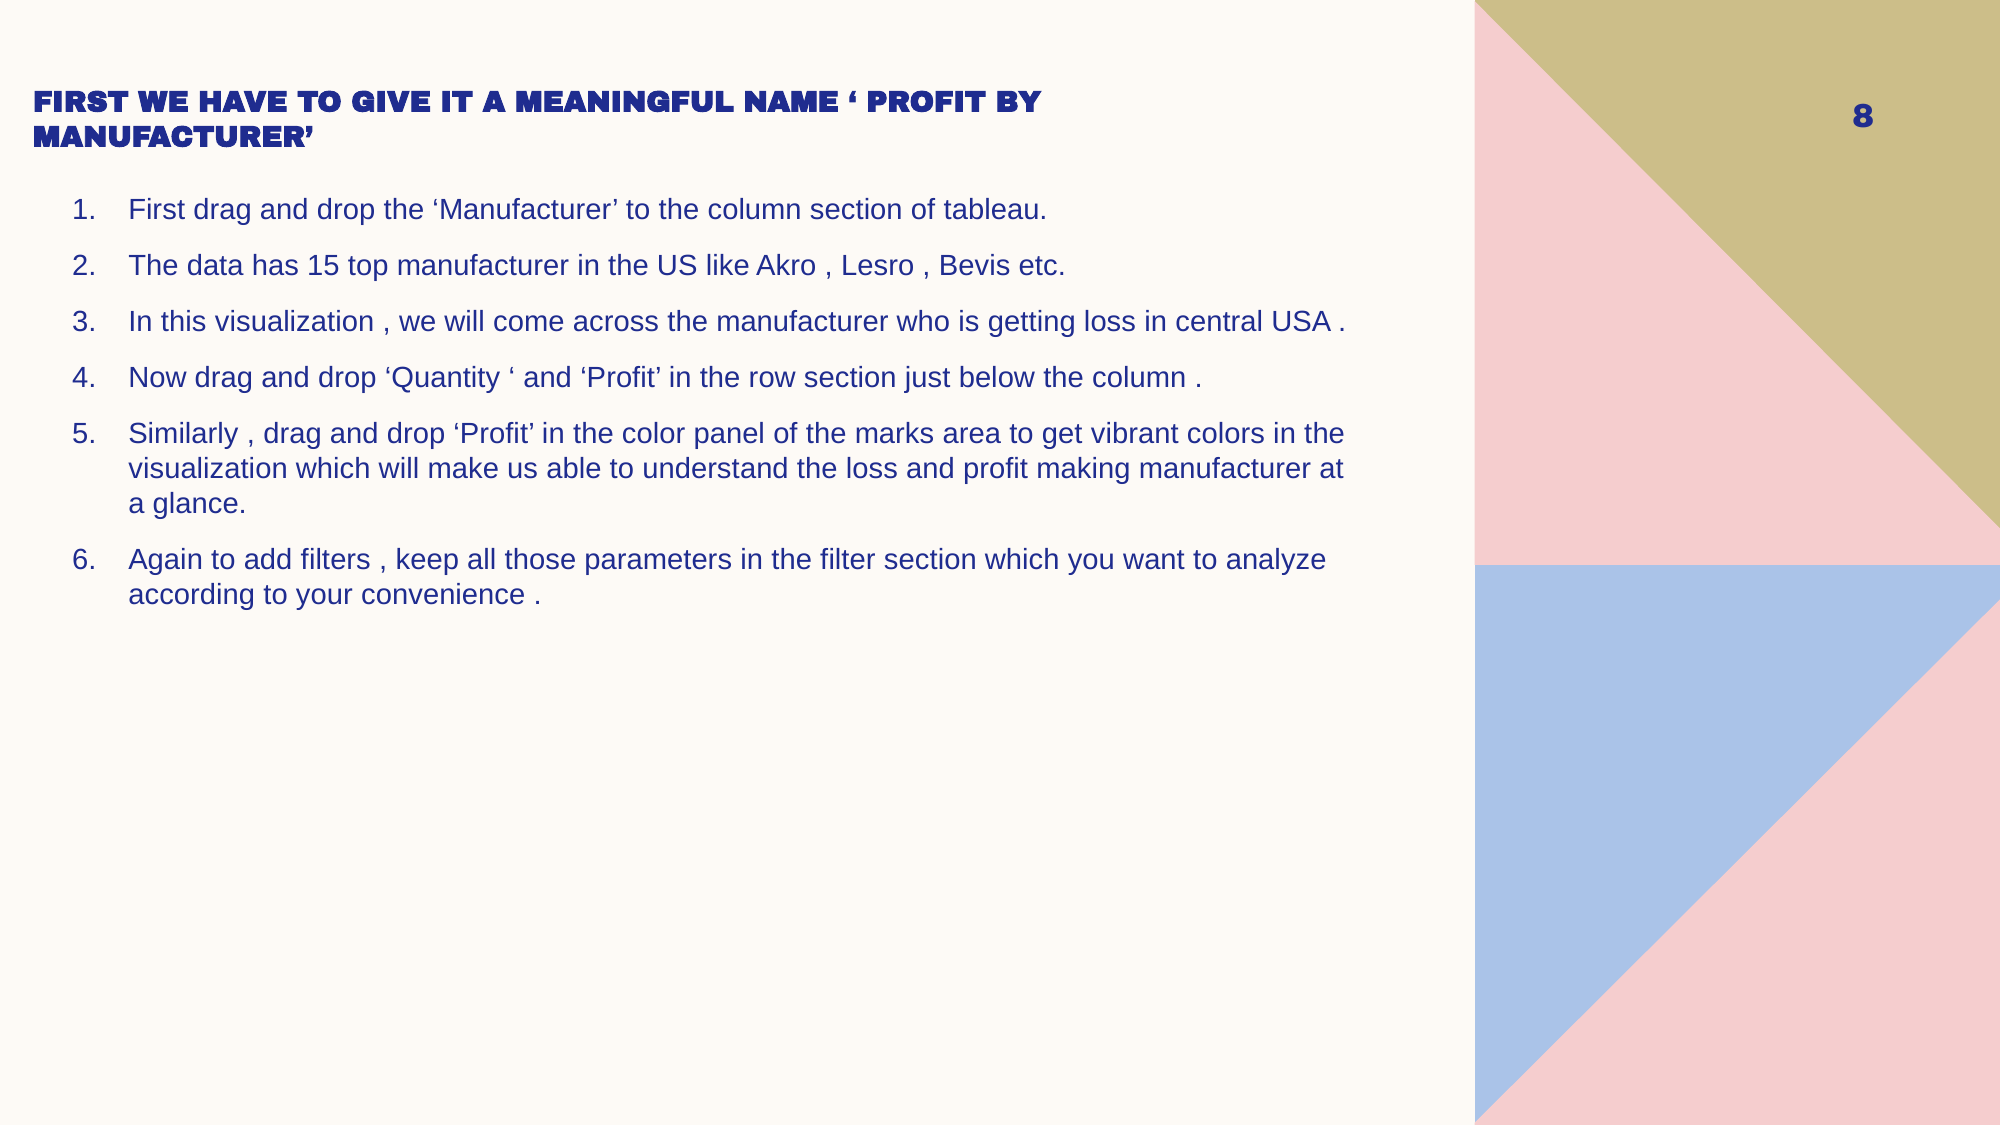

# First we have to give it a meaningful name ‘ profit by manufacturer’
8
First drag and drop the ‘Manufacturer’ to the column section of tableau.
The data has 15 top manufacturer in the US like Akro , Lesro , Bevis etc.
In this visualization , we will come across the manufacturer who is getting loss in central USA .
Now drag and drop ‘Quantity ‘ and ‘Profit’ in the row section just below the column .
Similarly , drag and drop ‘Profit’ in the color panel of the marks area to get vibrant colors in the visualization which will make us able to understand the loss and profit making manufacturer at a glance.
Again to add filters , keep all those parameters in the filter section which you want to analyze according to your convenience .

Effective body language enhances your message, making it more impactful and memorable.
Meaningful eye contact
Purposeful gestures
Maintain good posture
Control your expressions